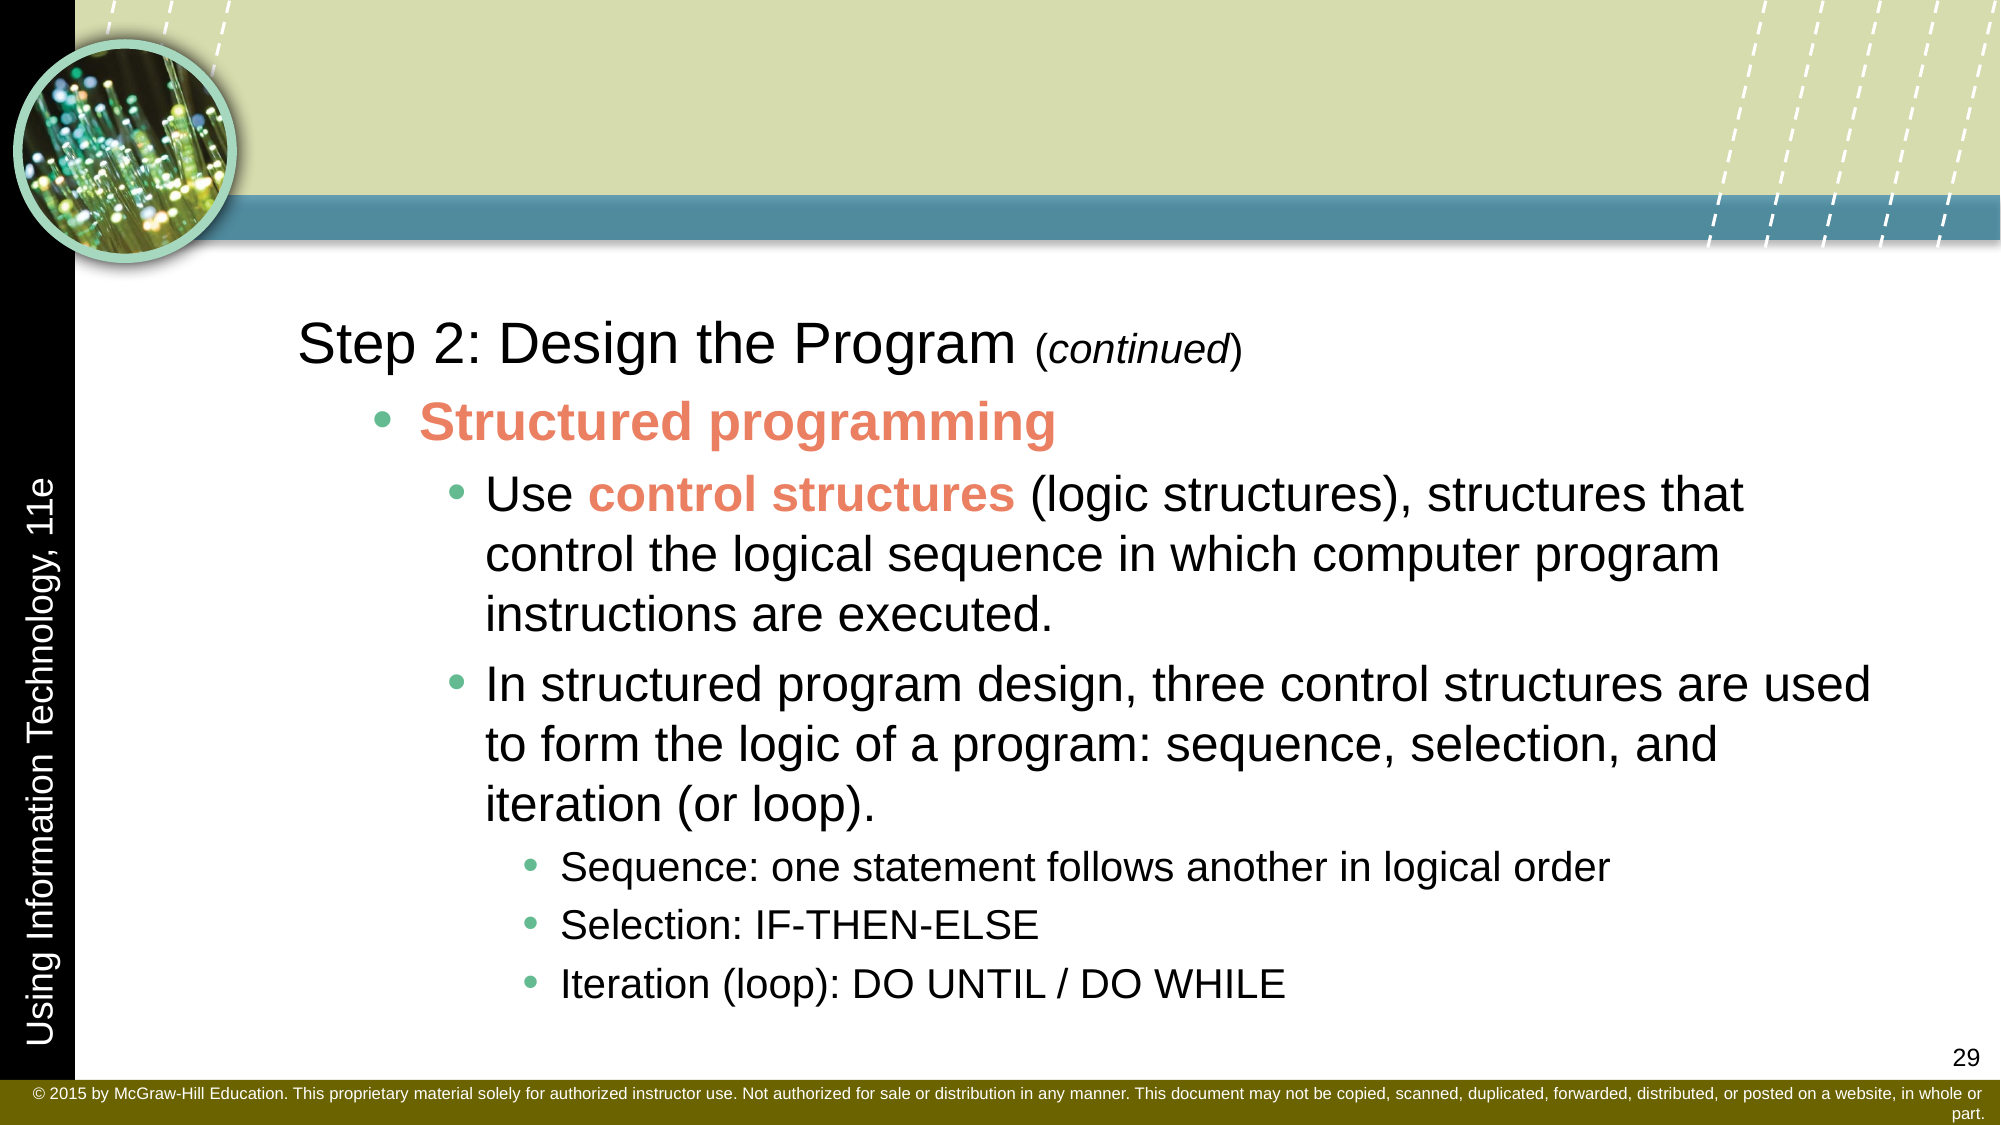

Step 2: Design the Program (continued)
Structured programming
Use control structures (logic structures), structures that control the logical sequence in which computer program instructions are executed.
In structured program design, three control structures are used to form the logic of a program: sequence, selection, and iteration (or loop).
Sequence: one statement follows another in logical order
Selection: IF-THEN-ELSE
Iteration (loop): DO UNTIL / DO WHILE

29